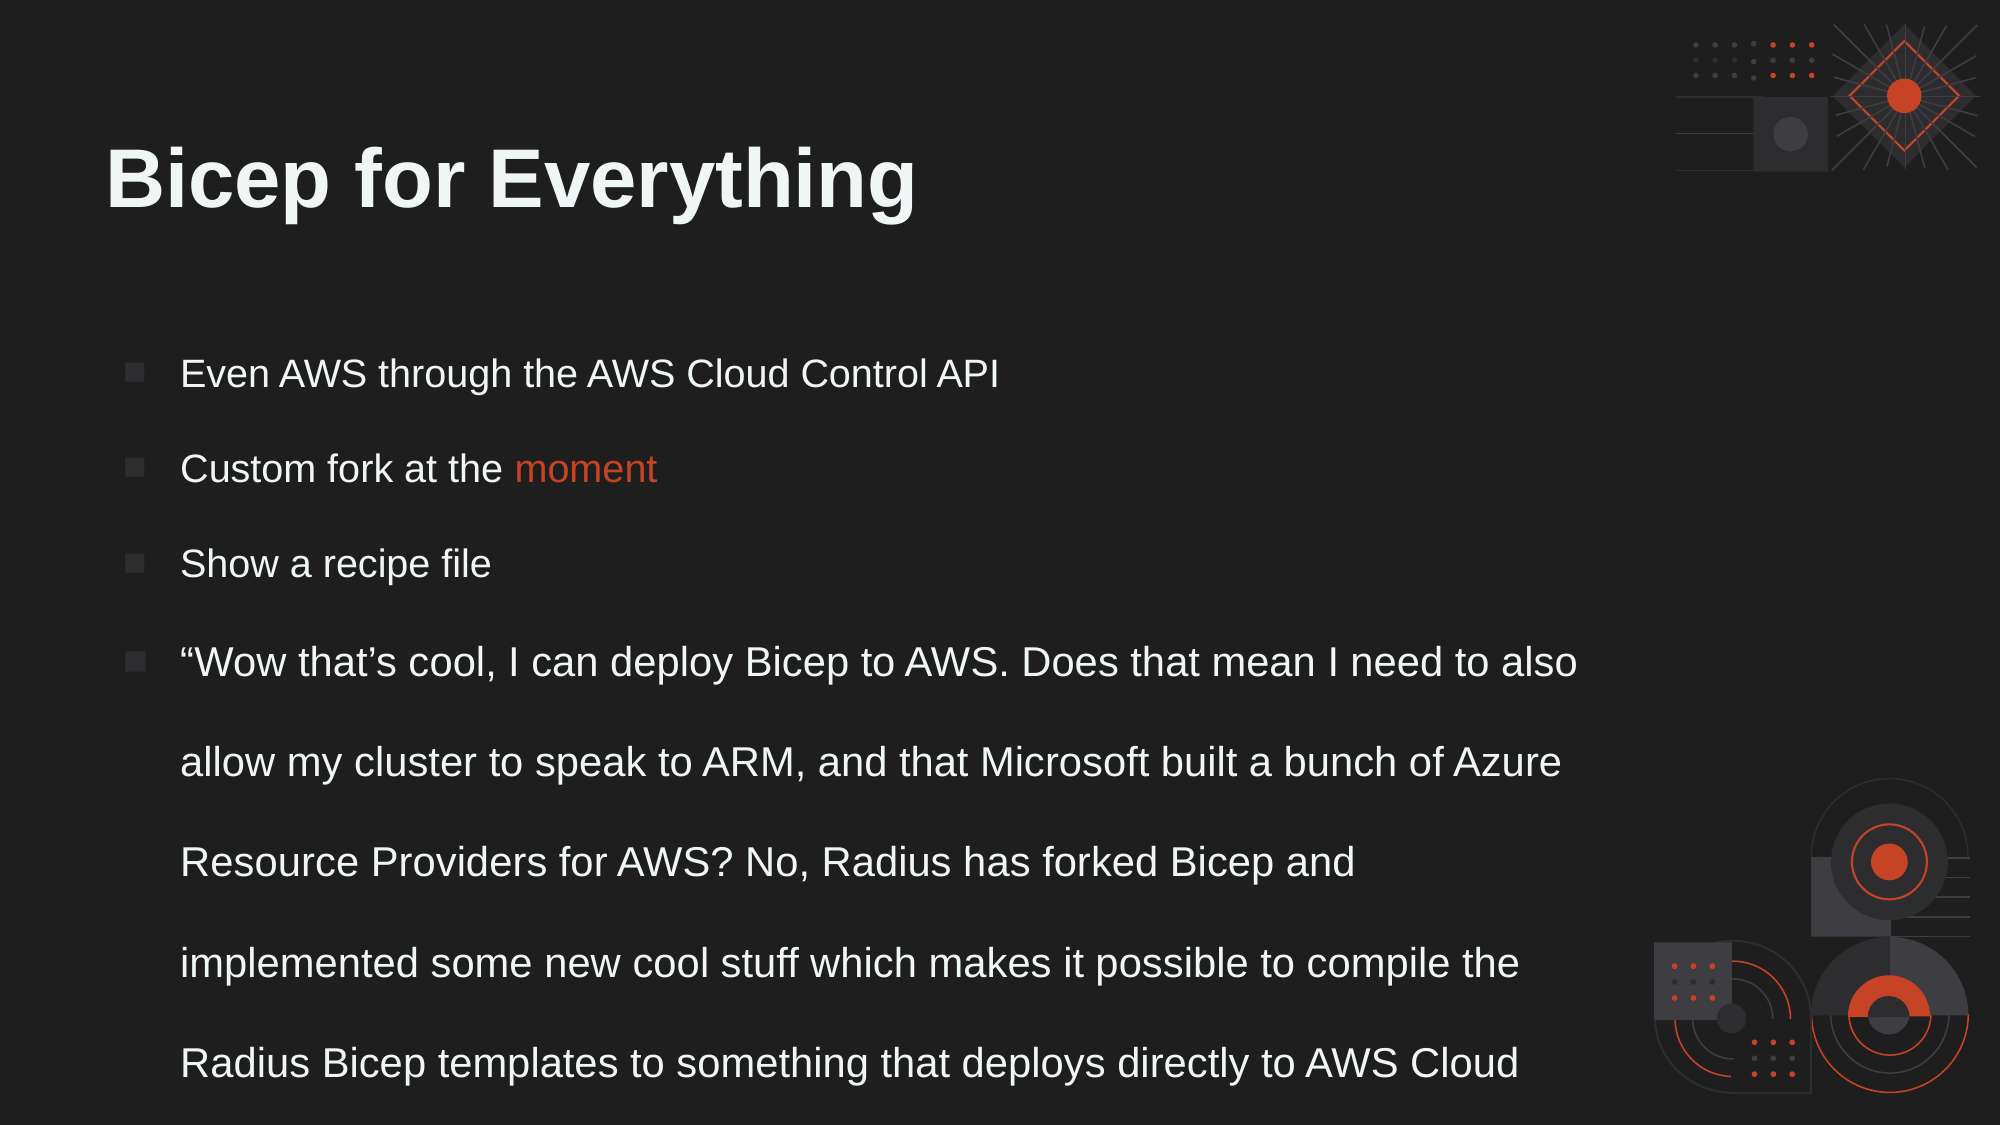

# Bicep for Everything
Even AWS through the AWS Cloud Control API
Custom fork at the moment
Show a recipe file
“Wow that’s cool, I can deploy Bicep to AWS. Does that mean I need to also allow my cluster to speak to ARM, and that Microsoft built a bunch of Azure Resource Providers for AWS? No, Radius has forked Bicep and implemented some new cool stuff which makes it possible to compile the Radius Bicep templates to something that deploys directly to AWS Cloud Control API